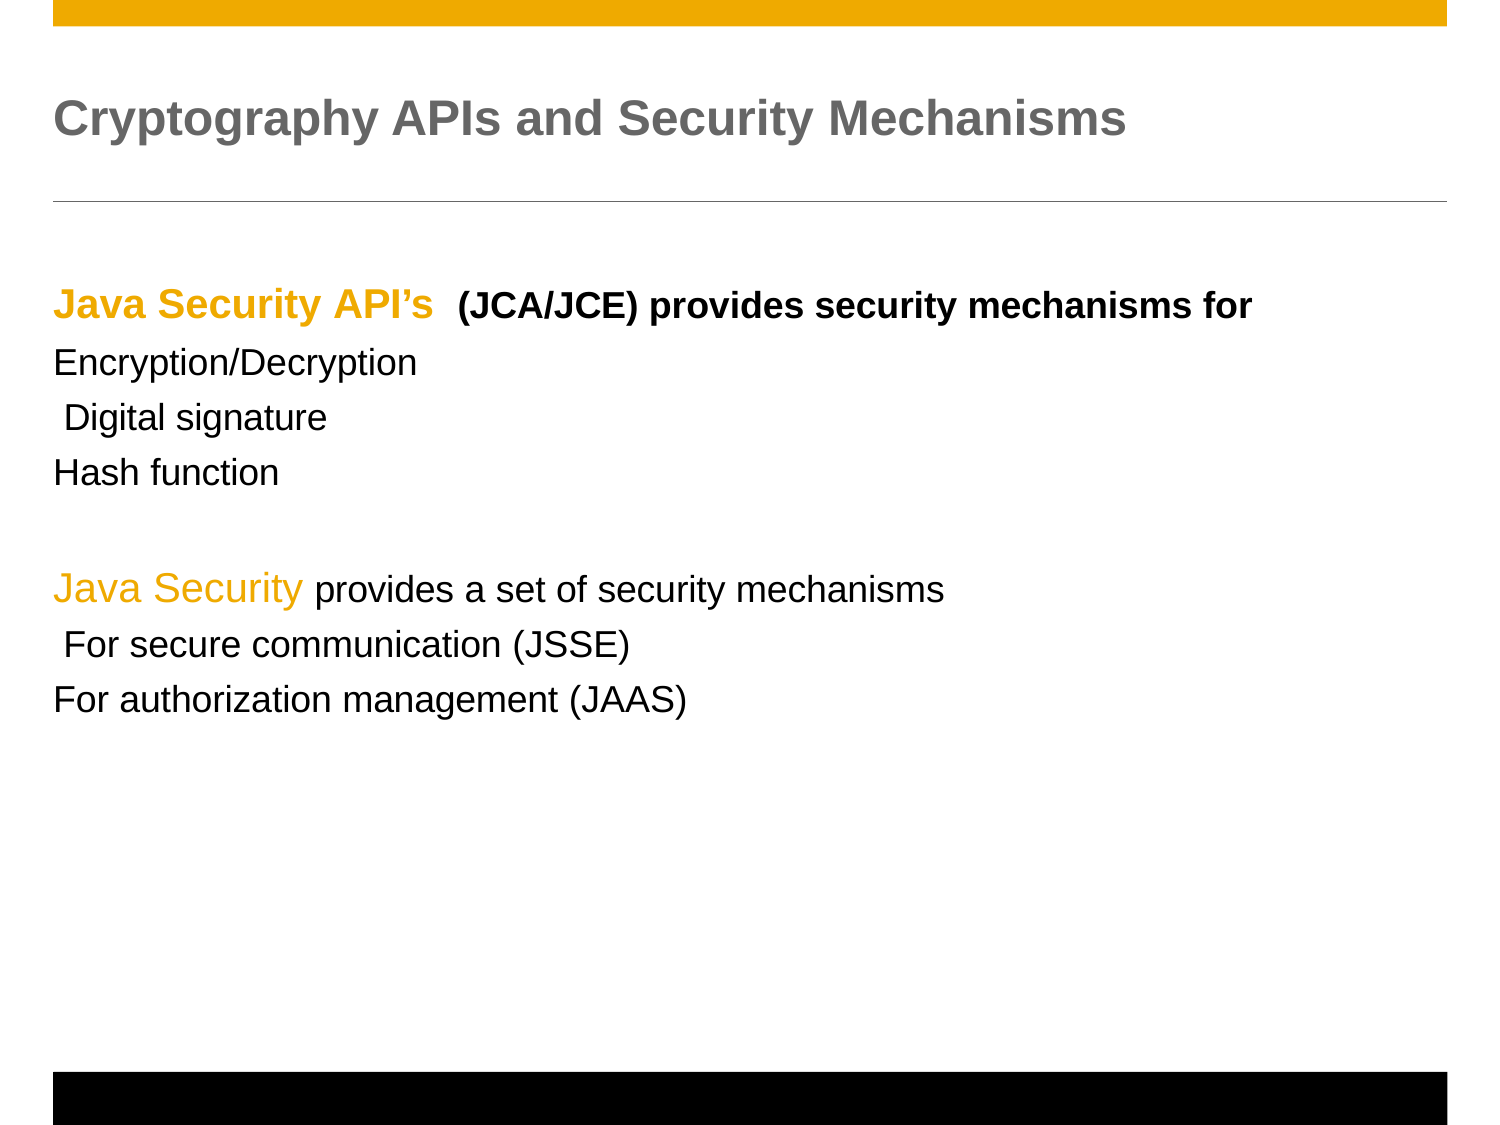

# Cryptography APIs and Security Mechanisms

Java Security API’s	(JCA/JCE) provides security mechanisms for
Encryption/Decryption  Digital signature  Hash function

Java Security provides a set of security mechanisms  For secure communication (JSSE)
For authorization management (JAAS)

©  2016 SAP AG. All rights reserved.